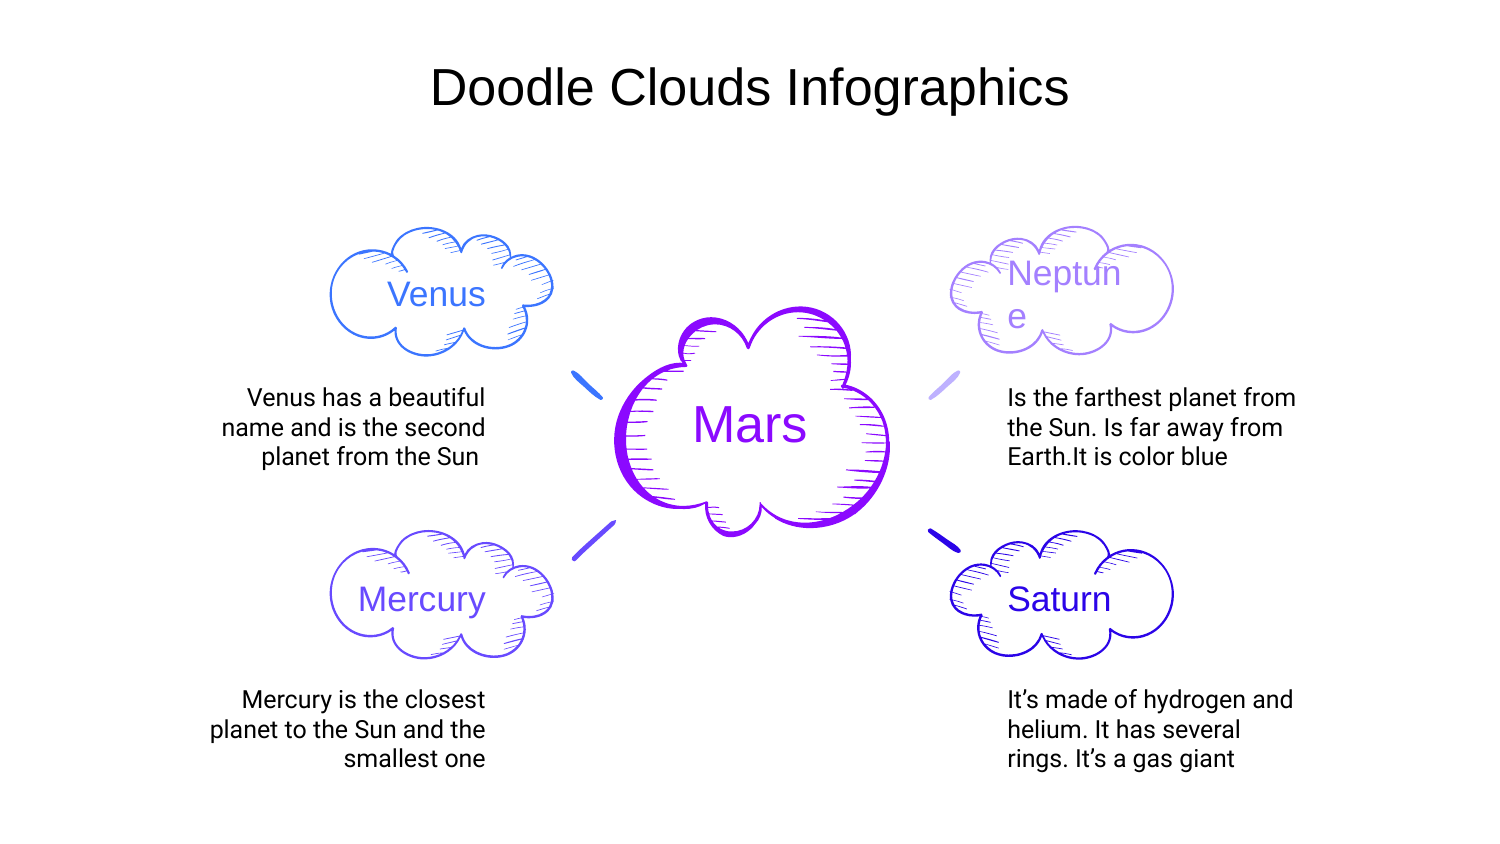

# Doodle Clouds Infographics

Venus
Venus has a beautiful name and is the second planet from the Sun

Neptune
Is the farthest planet from the Sun. Is far away from Earth.It is color blue

Mars

Saturn
It’s made of hydrogen and helium. It has several rings. It’s a gas giant

Mercury
Mercury is the closest planet to the Sun and the smallest one